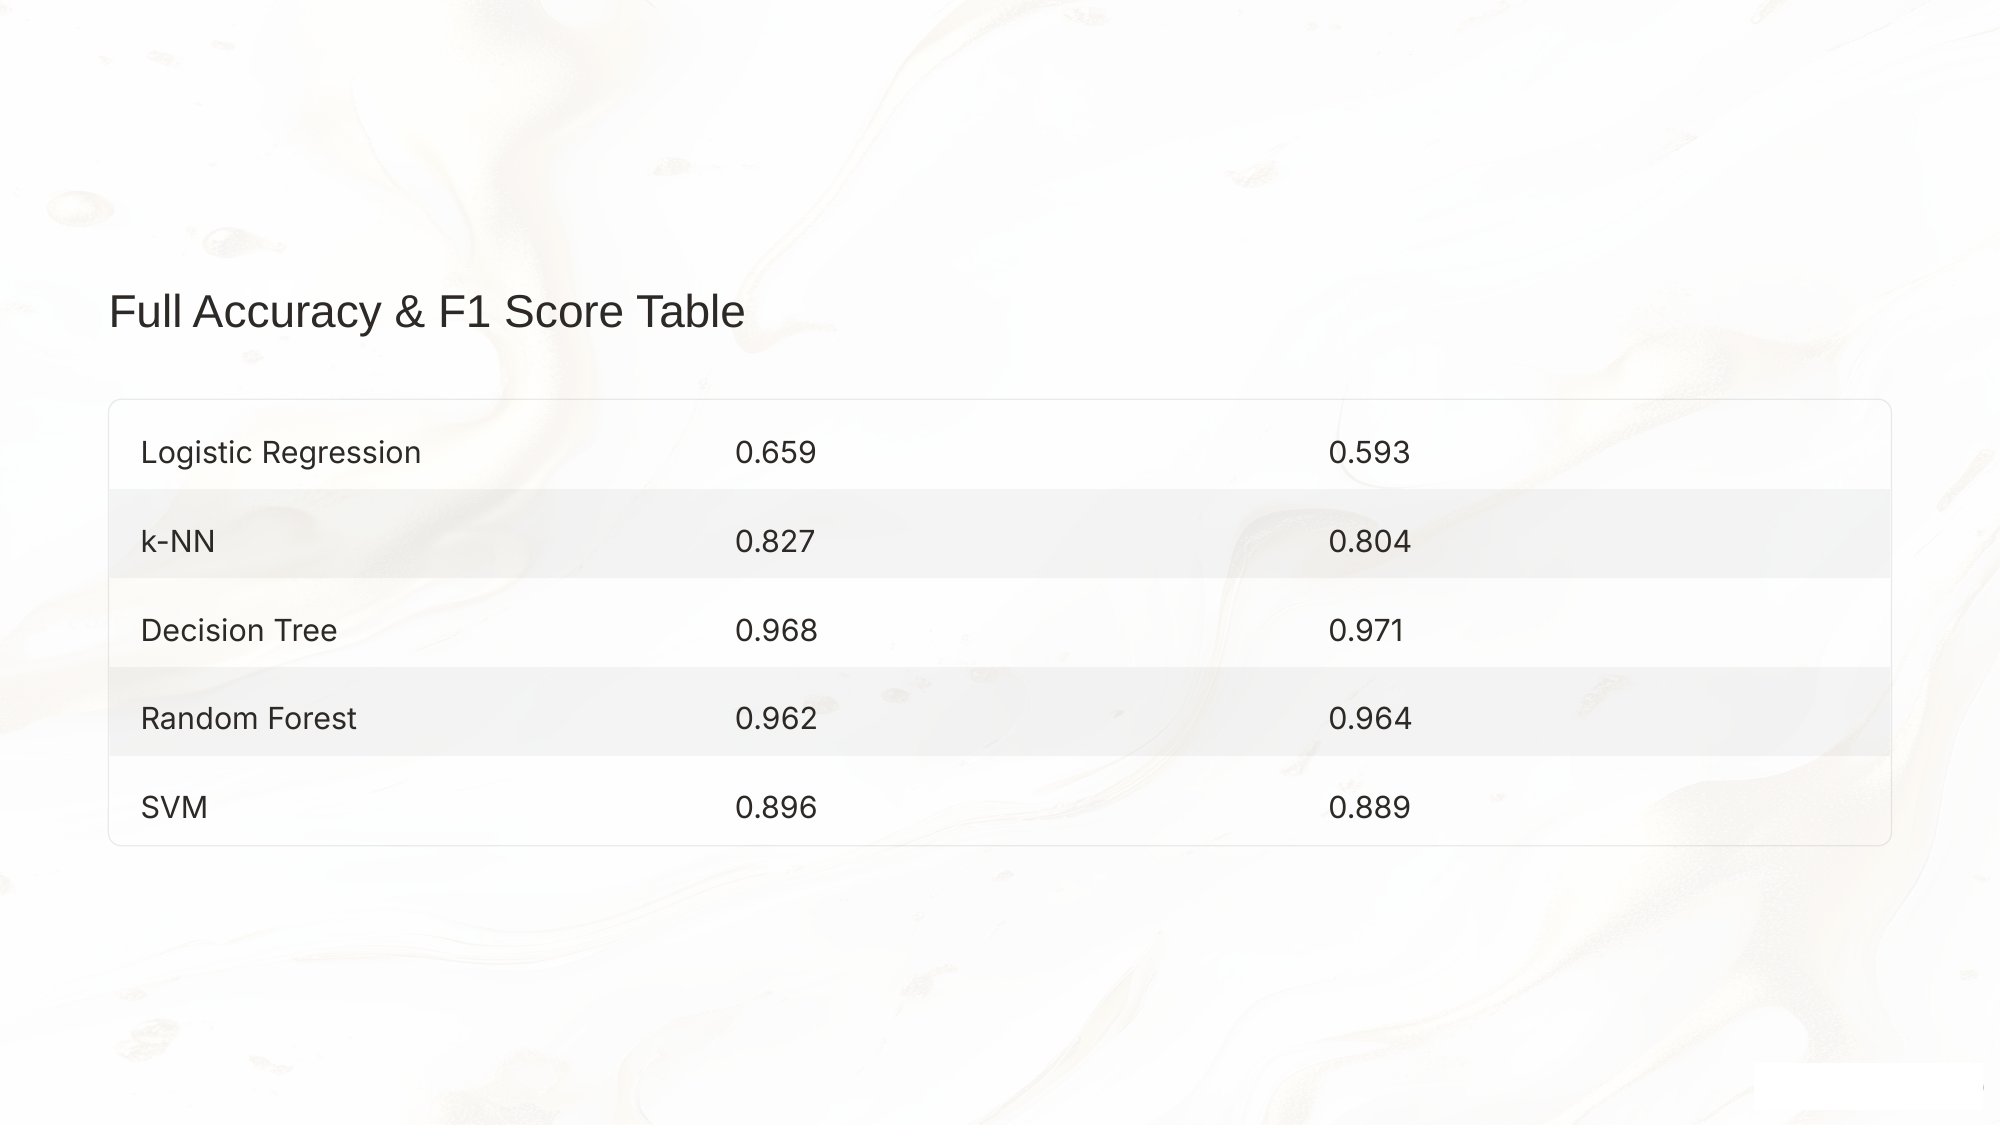

Full Accuracy & F1 Score Table

Logistic Regression
0.659
0.593

k-NN
0.827
0.804

Decision Tree
0.968
0.971

Random Forest
0.962
0.964

SVM
0.896
0.889